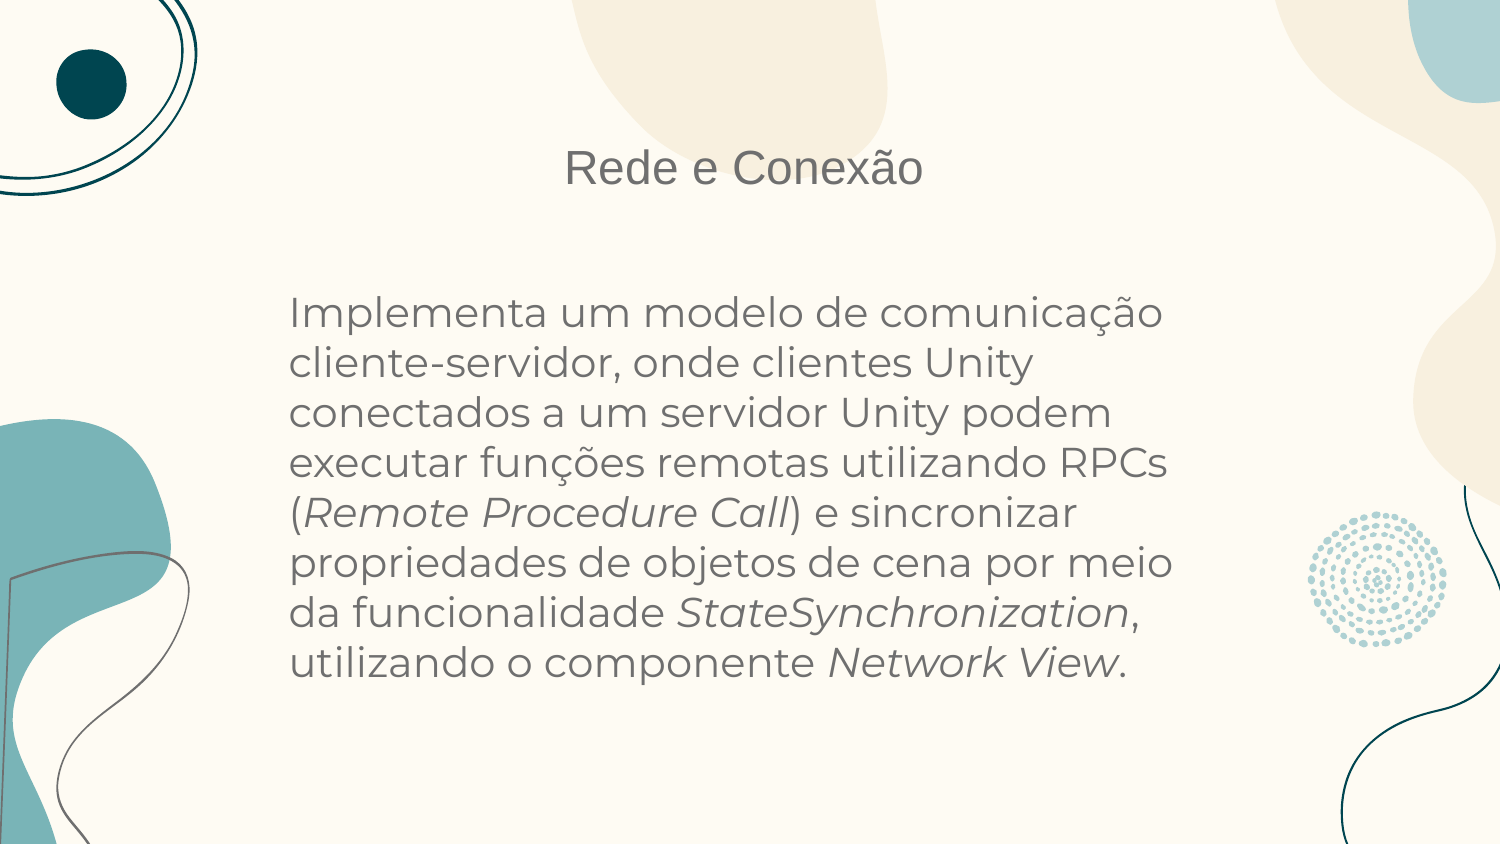

# Rede e Conexão
Implementa um modelo de comunicação cliente-servidor, onde clientes Unity conectados a um servidor Unity podem executar funções remotas utilizando RPCs (Remote Procedure Call) e sincronizar propriedades de objetos de cena por meio da funcionalidade StateSynchronization, utilizando o componente Network View.